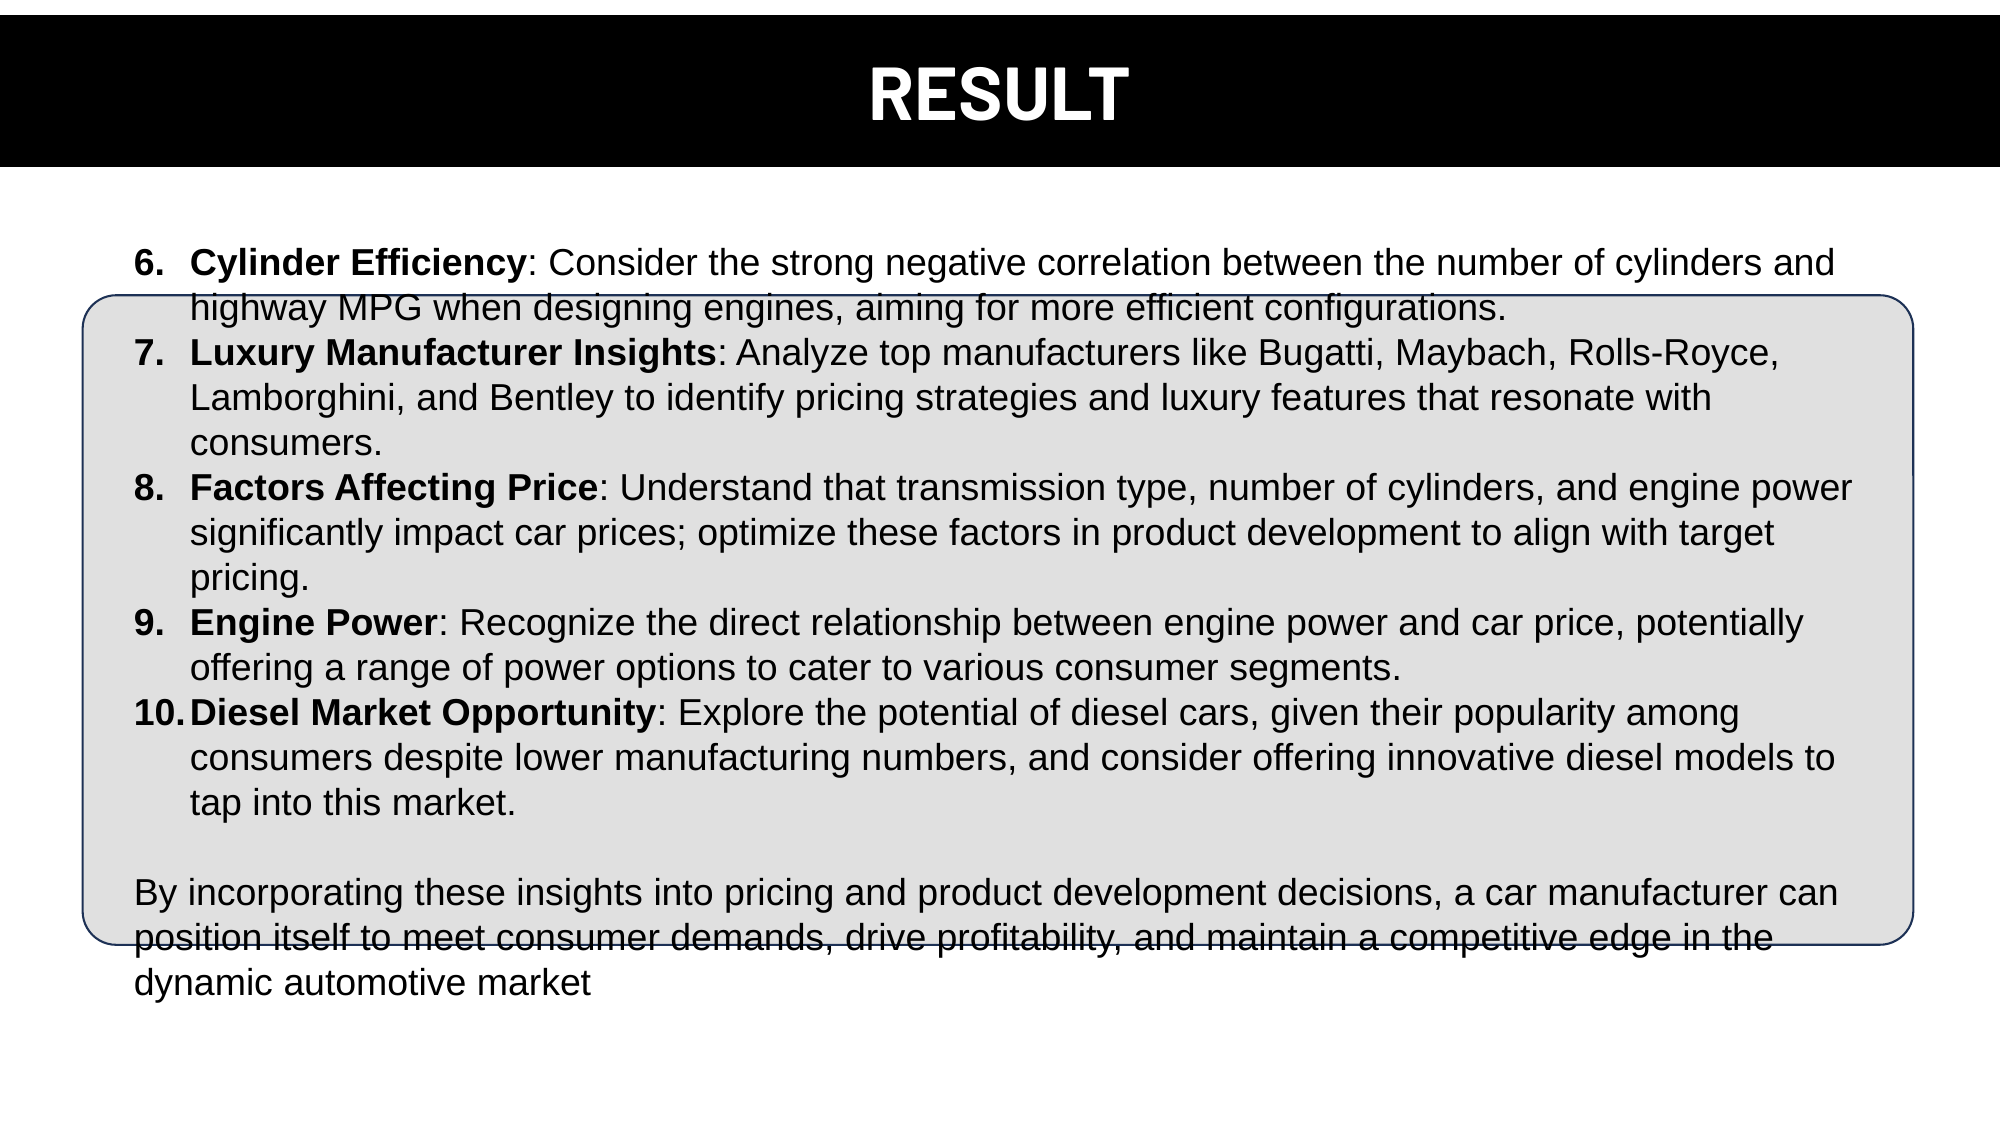

RESULT
Cylinder Efficiency: Consider the strong negative correlation between the number of cylinders and highway MPG when designing engines, aiming for more efficient configurations.
Luxury Manufacturer Insights: Analyze top manufacturers like Bugatti, Maybach, Rolls-Royce, Lamborghini, and Bentley to identify pricing strategies and luxury features that resonate with consumers.
Factors Affecting Price: Understand that transmission type, number of cylinders, and engine power significantly impact car prices; optimize these factors in product development to align with target pricing.
Engine Power: Recognize the direct relationship between engine power and car price, potentially offering a range of power options to cater to various consumer segments.
Diesel Market Opportunity: Explore the potential of diesel cars, given their popularity among consumers despite lower manufacturing numbers, and consider offering innovative diesel models to tap into this market.

By incorporating these insights into pricing and product development decisions, a car manufacturer can position itself to meet consumer demands, drive profitability, and maintain a competitive edge in the dynamic automotive market